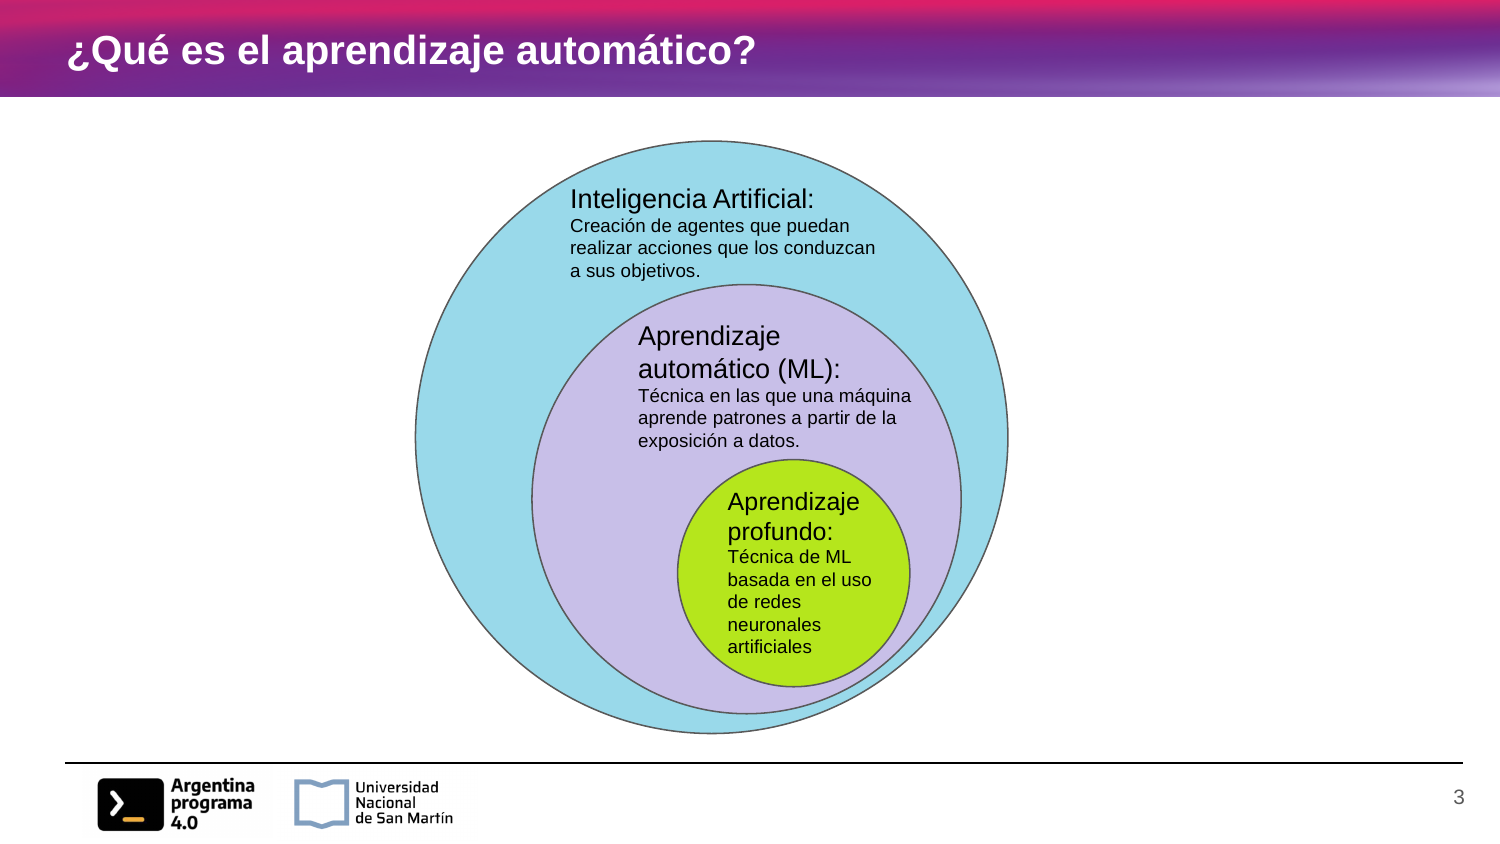

# ¿Qué es el aprendizaje automático?

Inteligencia Artificial:
Creación de agentes que puedan realizar acciones que los conduzcan a sus objetivos.

Aprendizaje automático (ML):
Técnica en las que una máquina aprende patrones a partir de la exposición a datos.

Aprendizaje profundo:
Técnica de ML basada en el uso de redes neuronales artificiales
3